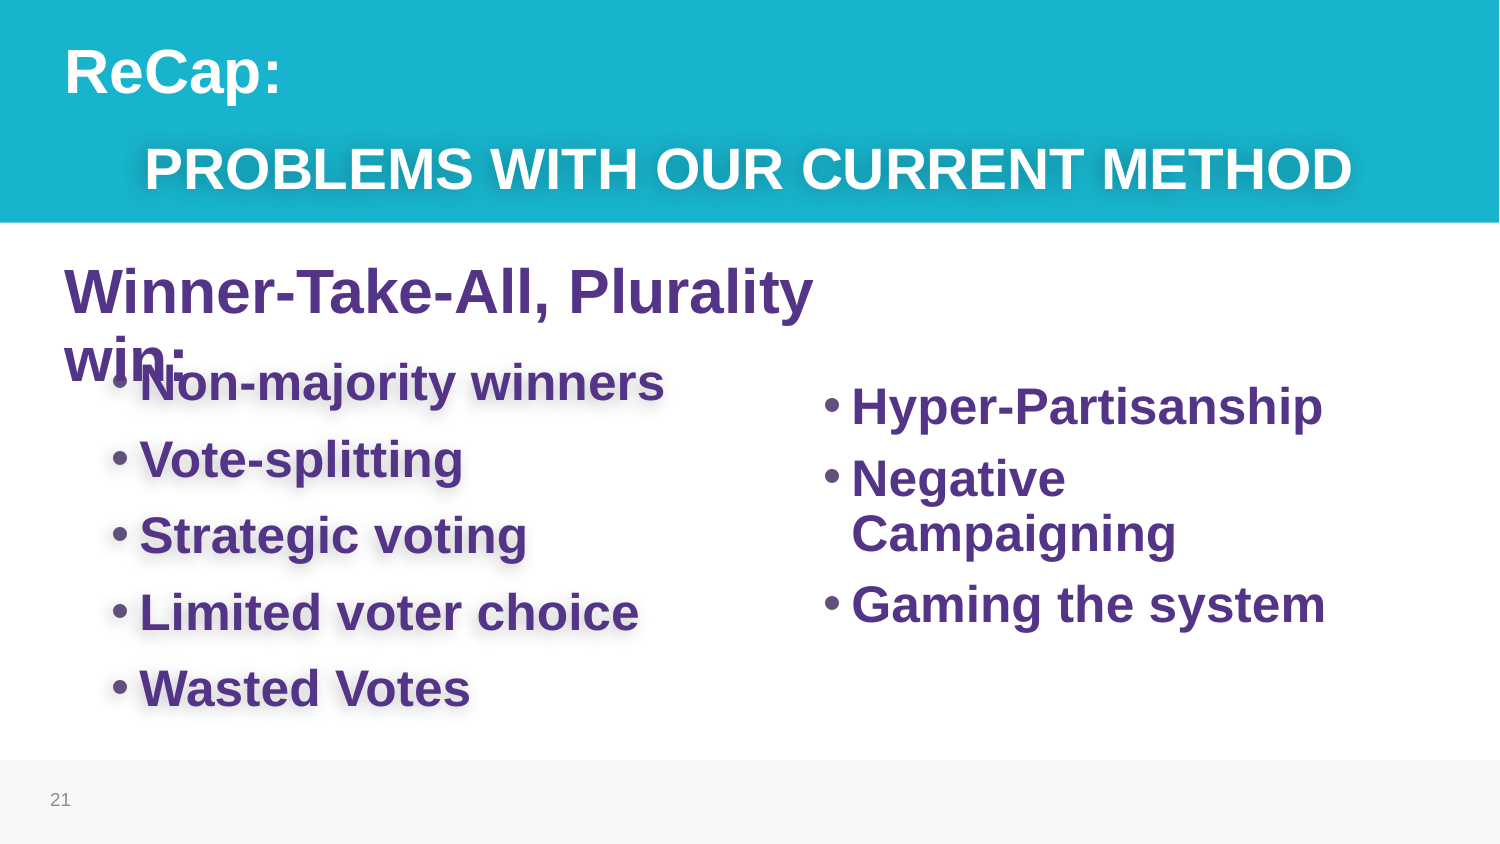

ReCap:
PROBLEMS WITH OUR CURRENT METHOD
Winner-Take-All, Plurality win:
Non-majority winners
Vote-splitting
Strategic voting
Limited voter choice
Wasted Votes
Hyper-Partisanship
Negative Campaigning
Gaming the system

21